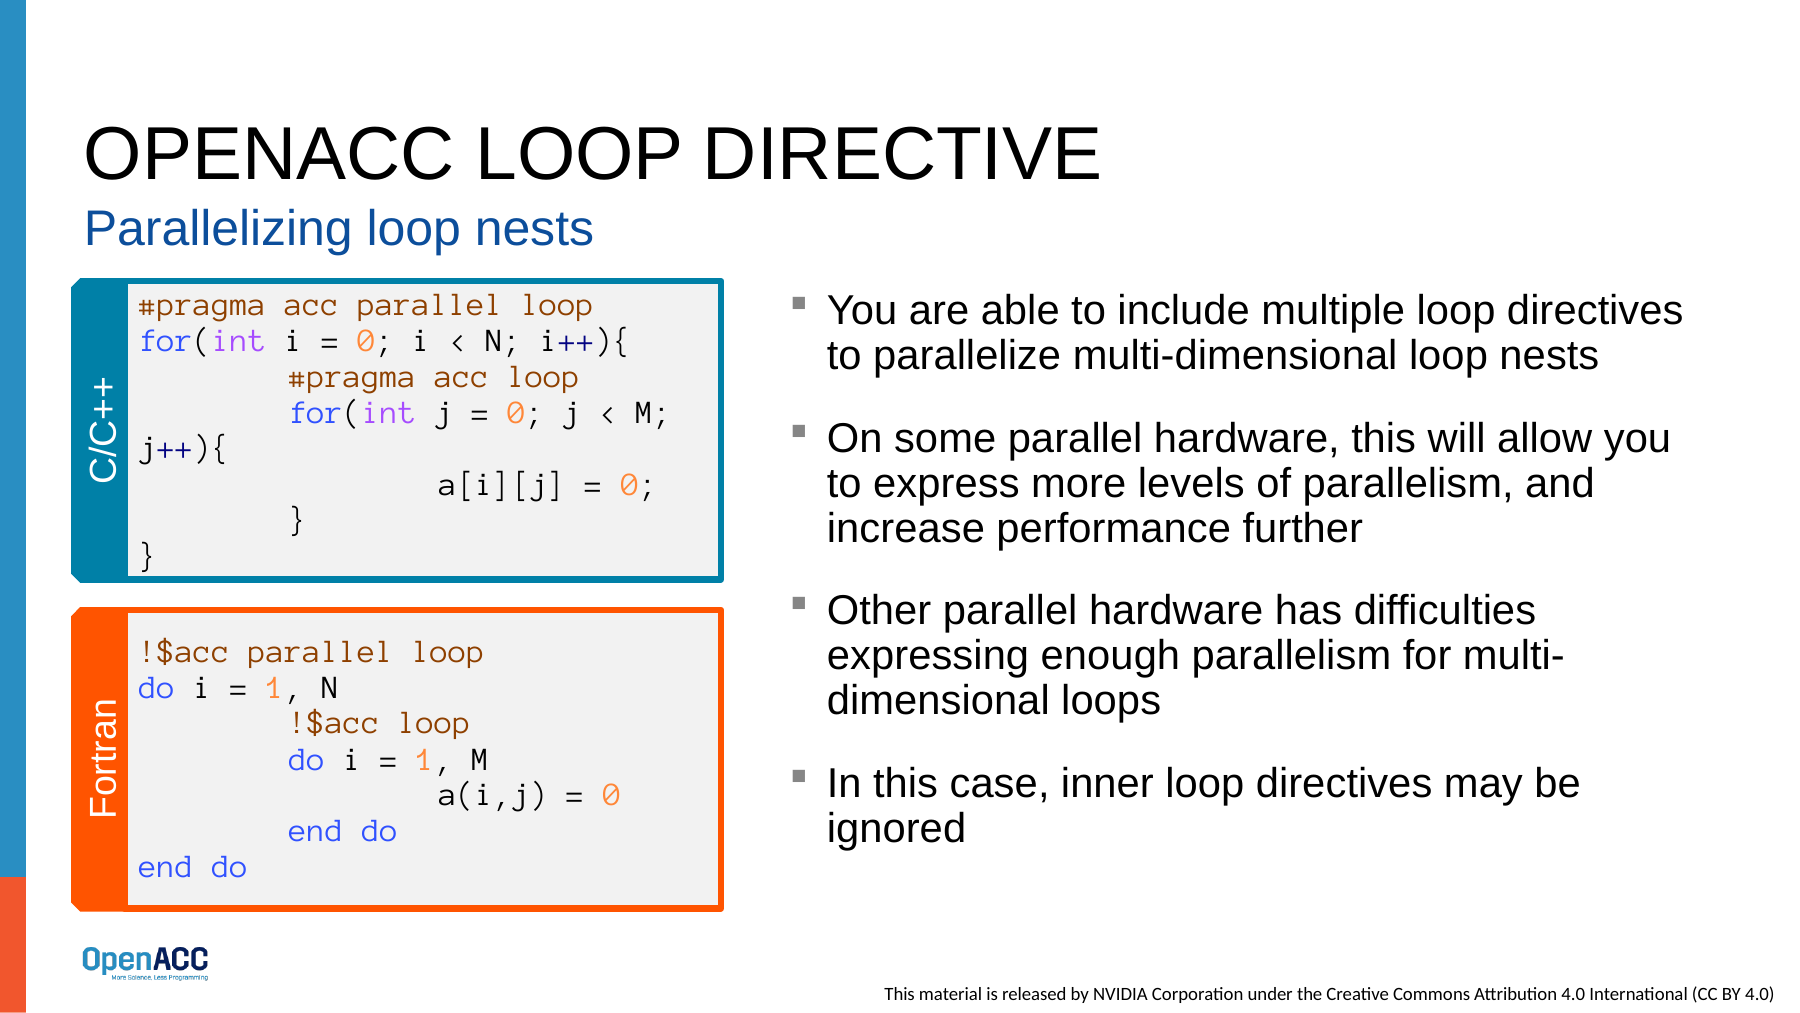

# Openacc loop directive
Parallelizing loop nests
#pragma acc parallel loop
for(int i = 0; i < N; i++){
	#pragma acc loop
	for(int j = 0; j < M; j++){
		a[i][j] = 0;
	}
}
You are able to include multiple loop directives to parallelize multi-dimensional loop nests
On some parallel hardware, this will allow you to express more levels of parallelism, and increase performance further
Other parallel hardware has difficulties expressing enough parallelism for multi-dimensional loops
In this case, inner loop directives may be ignored
C/C++
!$acc parallel loop
do i = 1, N
	!$acc loop
	do i = 1, M
		a(i,j) = 0
	end do
end do
Fortran